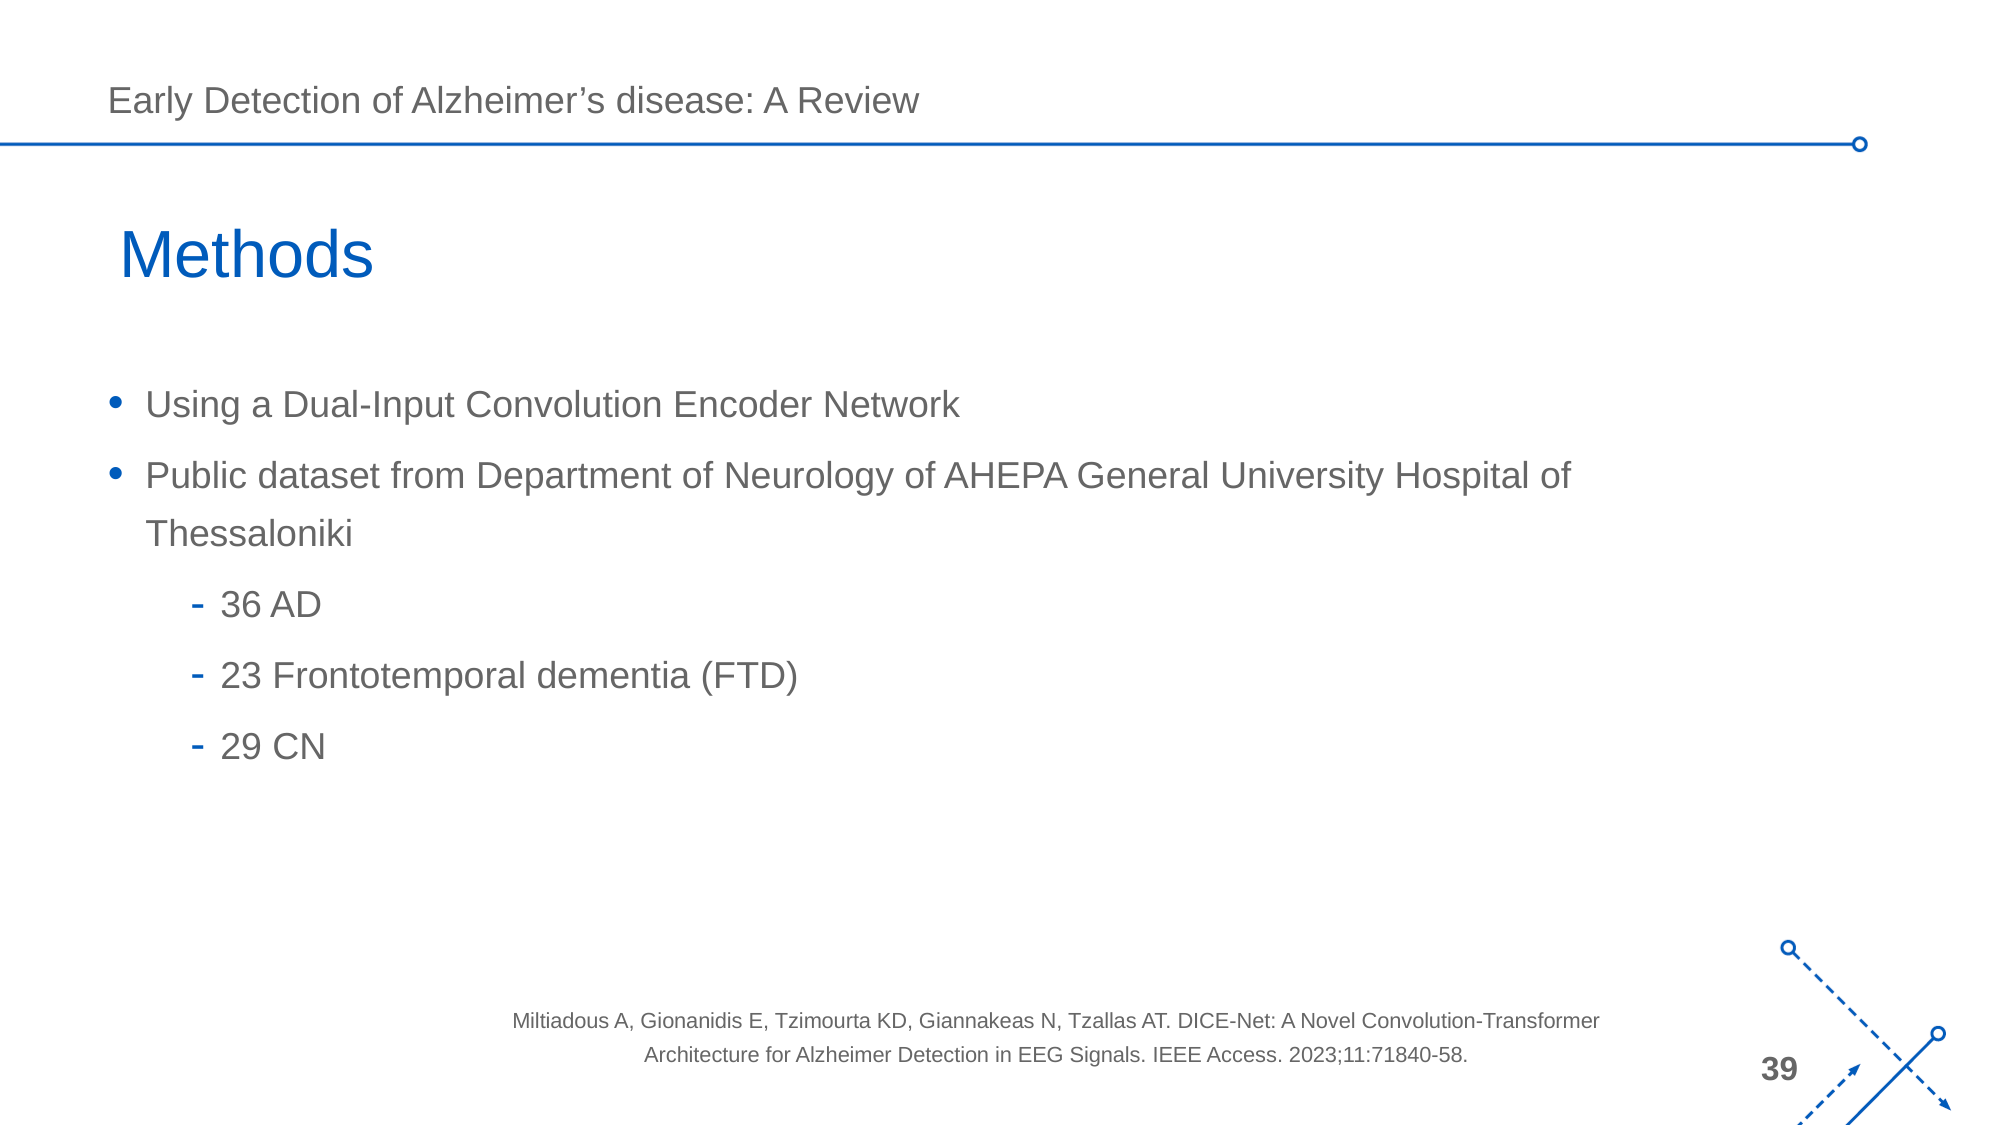

# Methods
Using a Dual-Input Convolution Encoder Network
Public dataset from Department of Neurology of AHEPA General University Hospital of Thessaloniki
36 AD
23 Frontotemporal dementia (FTD)
29 CN

Miltiadous A, Gionanidis E, Tzimourta KD, Giannakeas N, Tzallas AT. DICE-Net: A Novel Convolution-Transformer Architecture for Alzheimer Detection in EEG Signals. IEEE Access. 2023;11:71840-58.